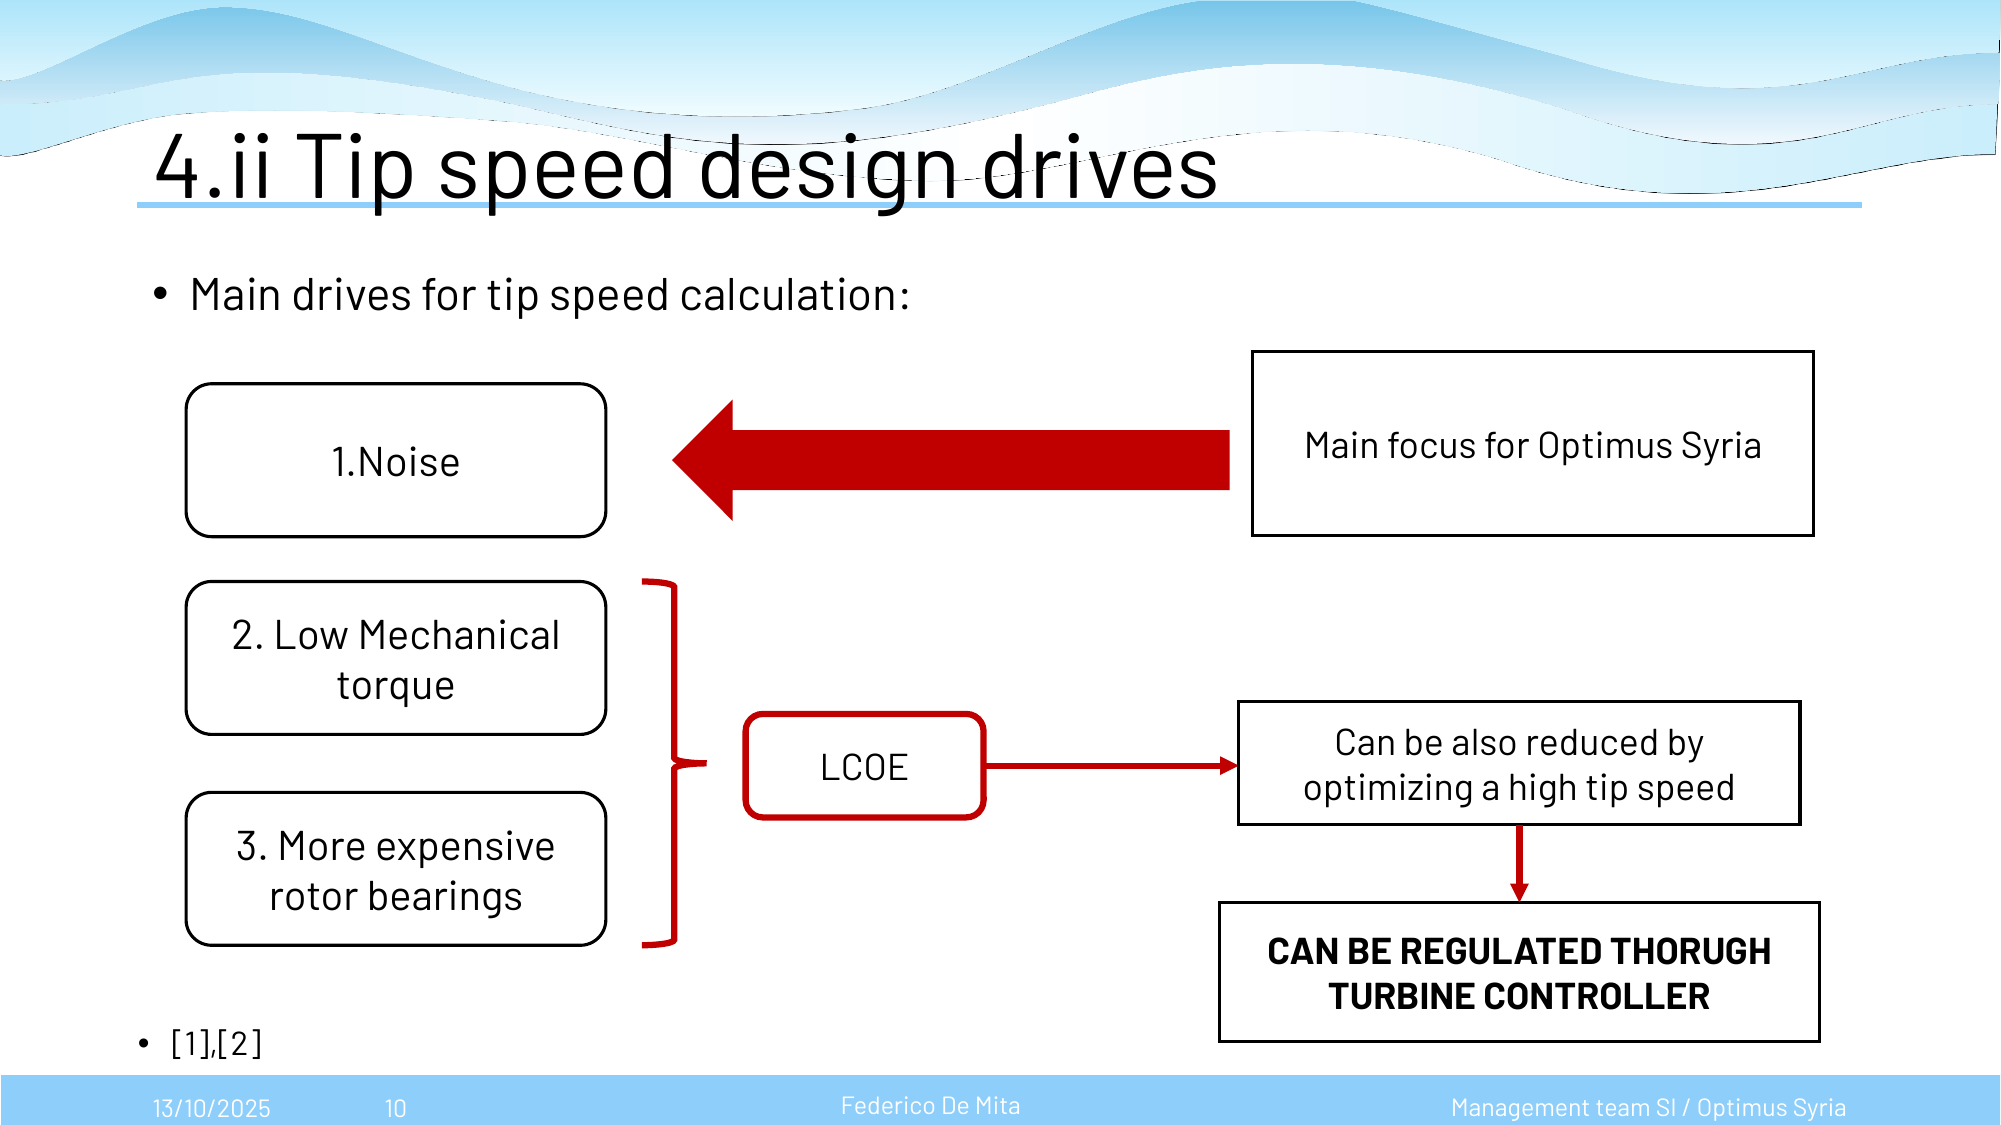

# 4.ii Tip speed design drives
Main drives for tip speed calculation:
Main focus for Optimus Syria
1.Noise

2. Low Mechanical torque

Can be also reduced by optimizing a high tip speed
LCOE
3. More expensive rotor bearings
CAN BE REGULATED THORUGH TURBINE CONTROLLER
[1],[2]
Management team SI / Optimus Syria
Federico De Mita
13/10/2025
10